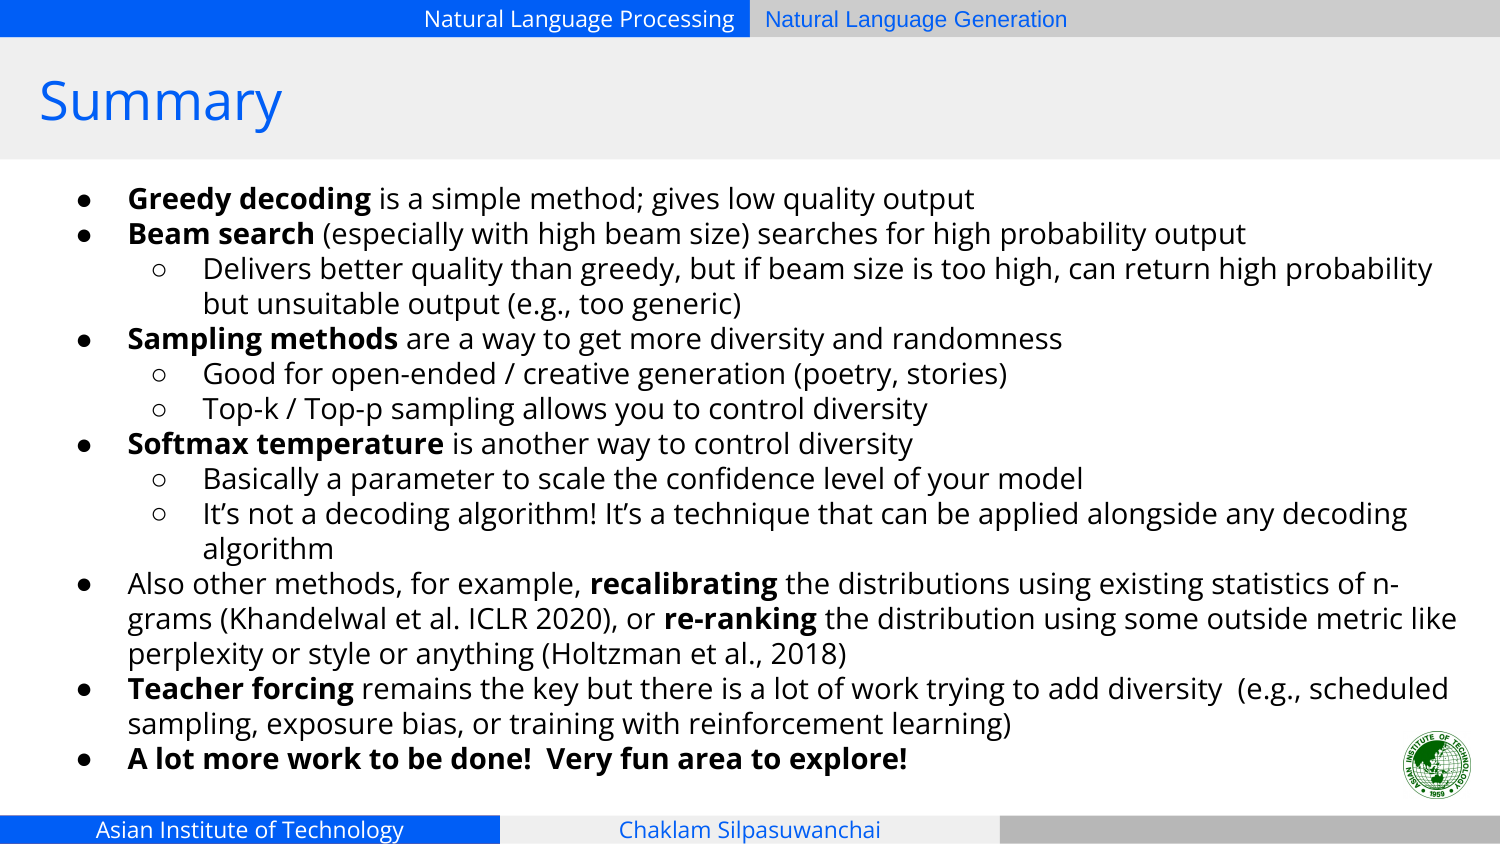

# Summary
Greedy decoding is a simple method; gives low quality output
Beam search (especially with high beam size) searches for high probability output
Delivers better quality than greedy, but if beam size is too high, can return high probability but unsuitable output (e.g., too generic)
Sampling methods are a way to get more diversity and randomness
Good for open-ended / creative generation (poetry, stories)
Top-k / Top-p sampling allows you to control diversity
Softmax temperature is another way to control diversity
Basically a parameter to scale the confidence level of your model
It’s not a decoding algorithm! It’s a technique that can be applied alongside any decoding algorithm
Also other methods, for example, recalibrating the distributions using existing statistics of n-grams (Khandelwal et al. ICLR 2020), or re-ranking the distribution using some outside metric like perplexity or style or anything (Holtzman et al., 2018)
Teacher forcing remains the key but there is a lot of work trying to add diversity  (e.g., scheduled sampling, exposure bias, or training with reinforcement learning)
A lot more work to be done!  Very fun area to explore!